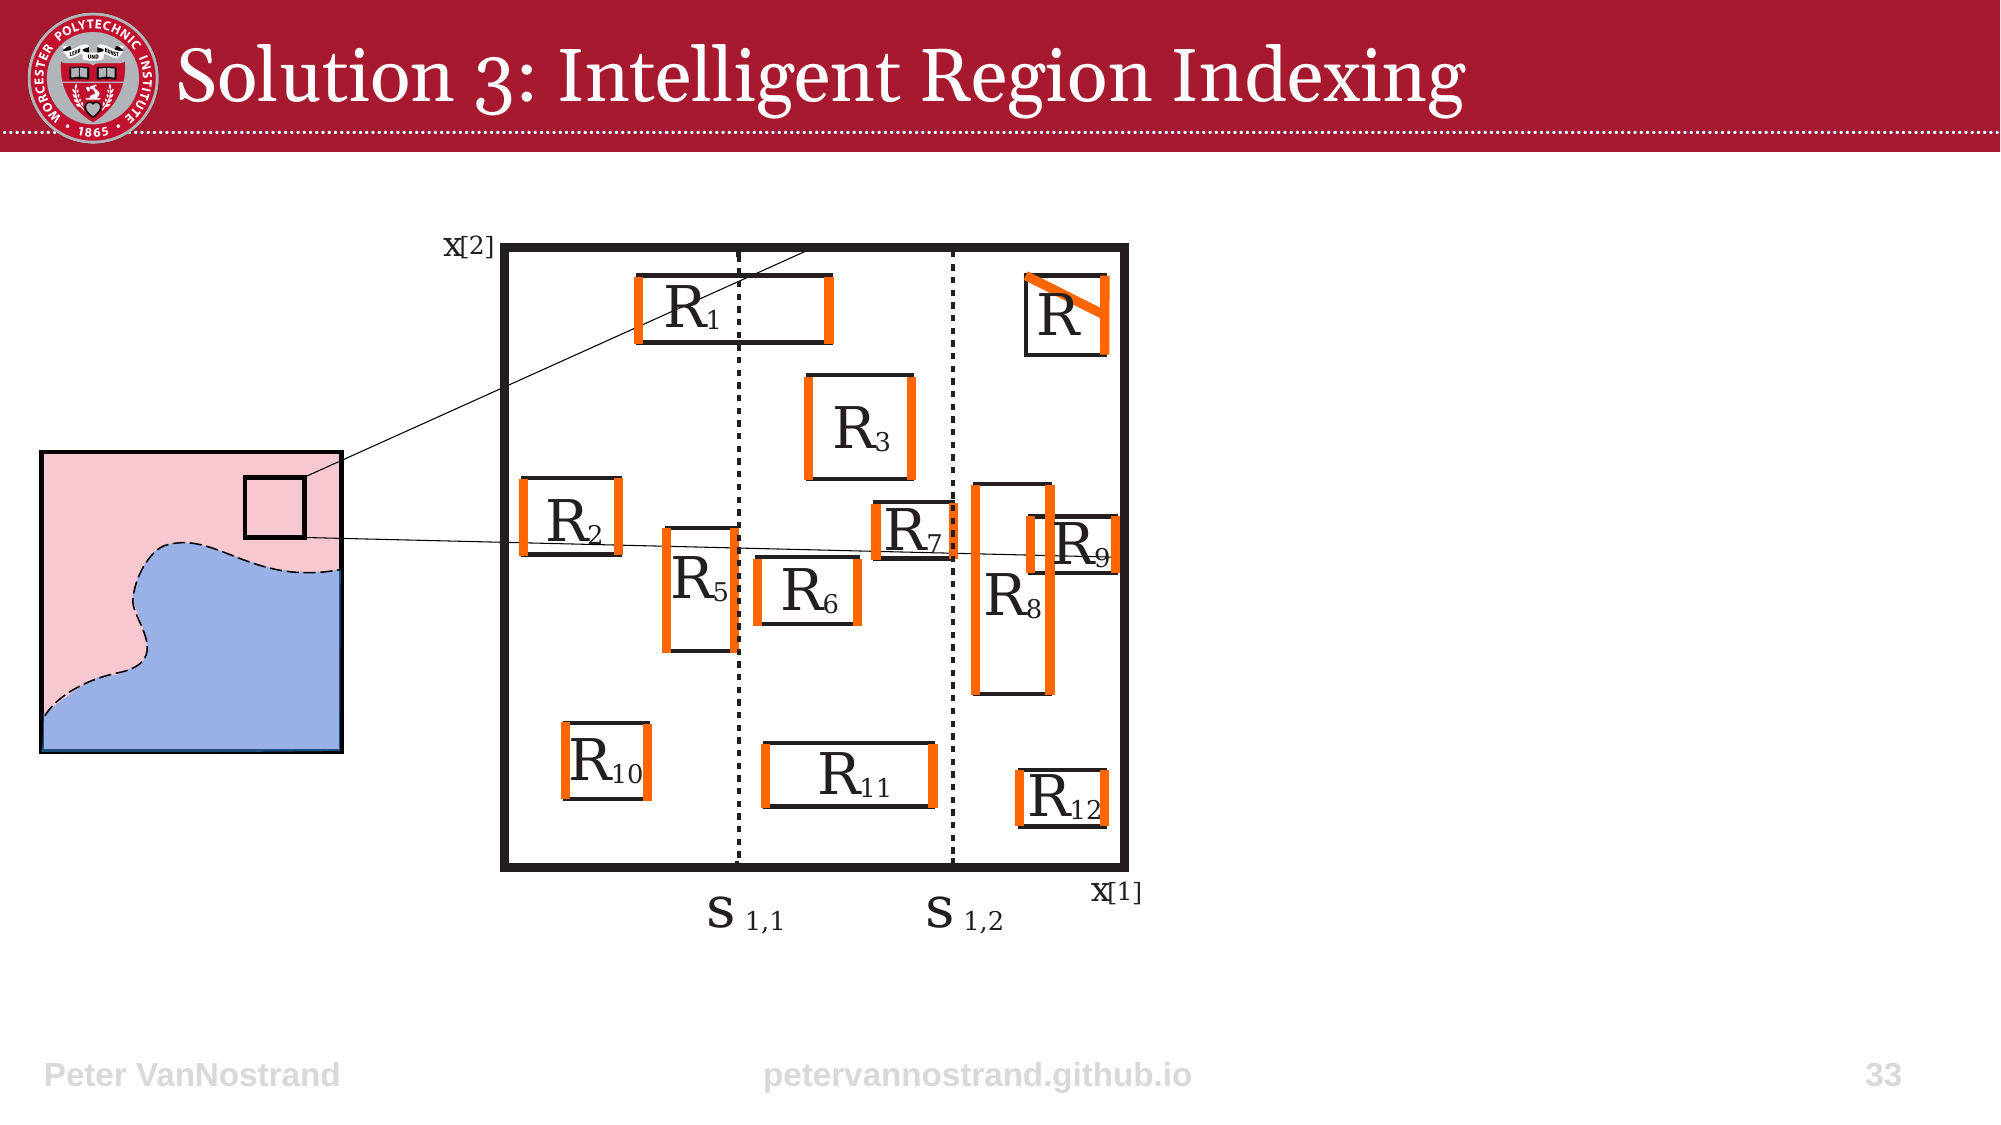

# Solution 3: Intelligent Region Indexing
x
[2]

R

R

1

R
3

R

R
R

2

7

R
9
R
R

5
6
8
R

R

10
R
11

12

x

s
s
[1]
1,1
1,2
33